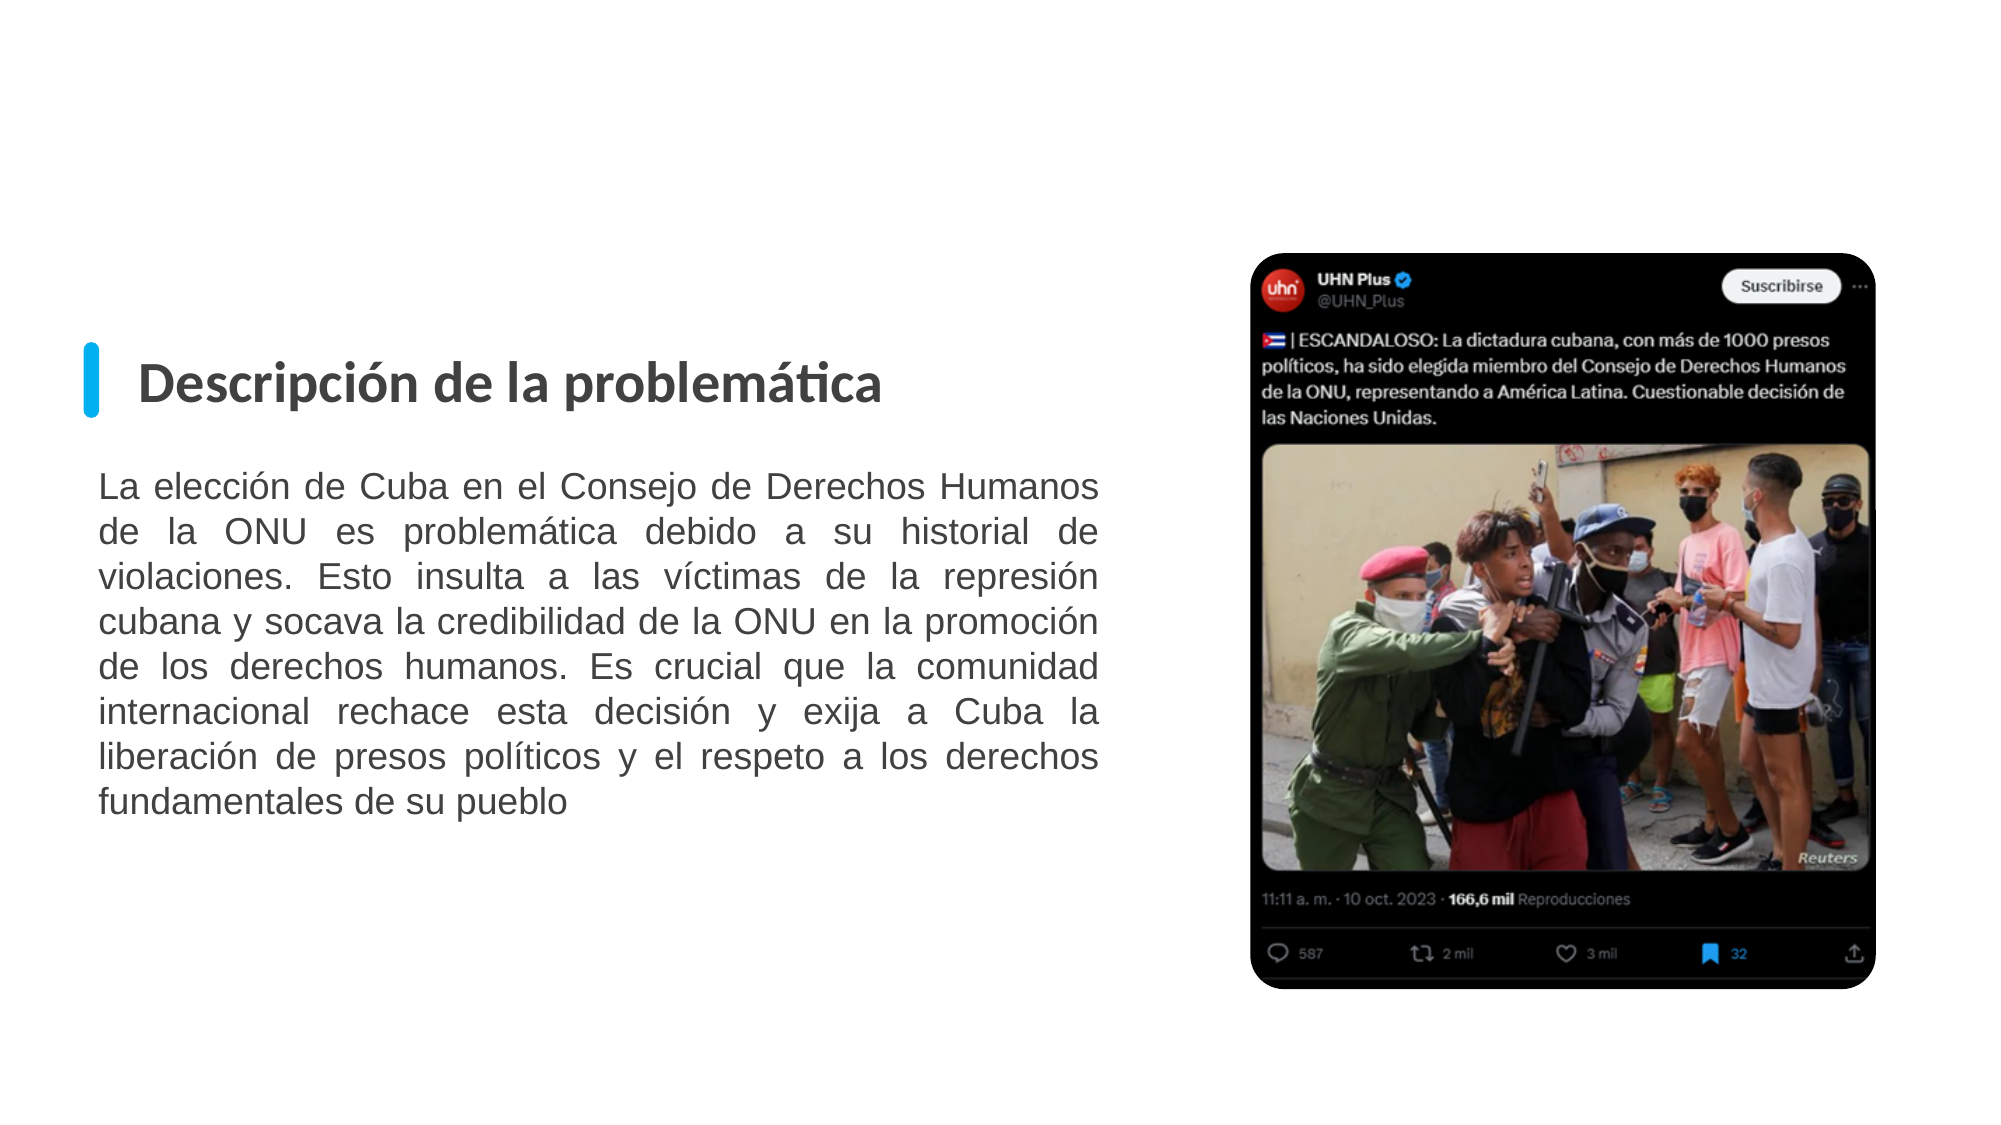

Descripción de la problemática

La elección de Cuba en el Consejo de Derechos Humanos de la ONU es problemática debido a su historial de violaciones. Esto insulta a las víctimas de la represión cubana y socava la credibilidad de la ONU en la promoción de los derechos humanos. Es crucial que la comunidad internacional rechace esta decisión y exija a Cuba la liberación de presos políticos y el respeto a los derechos fundamentales de su pueblo